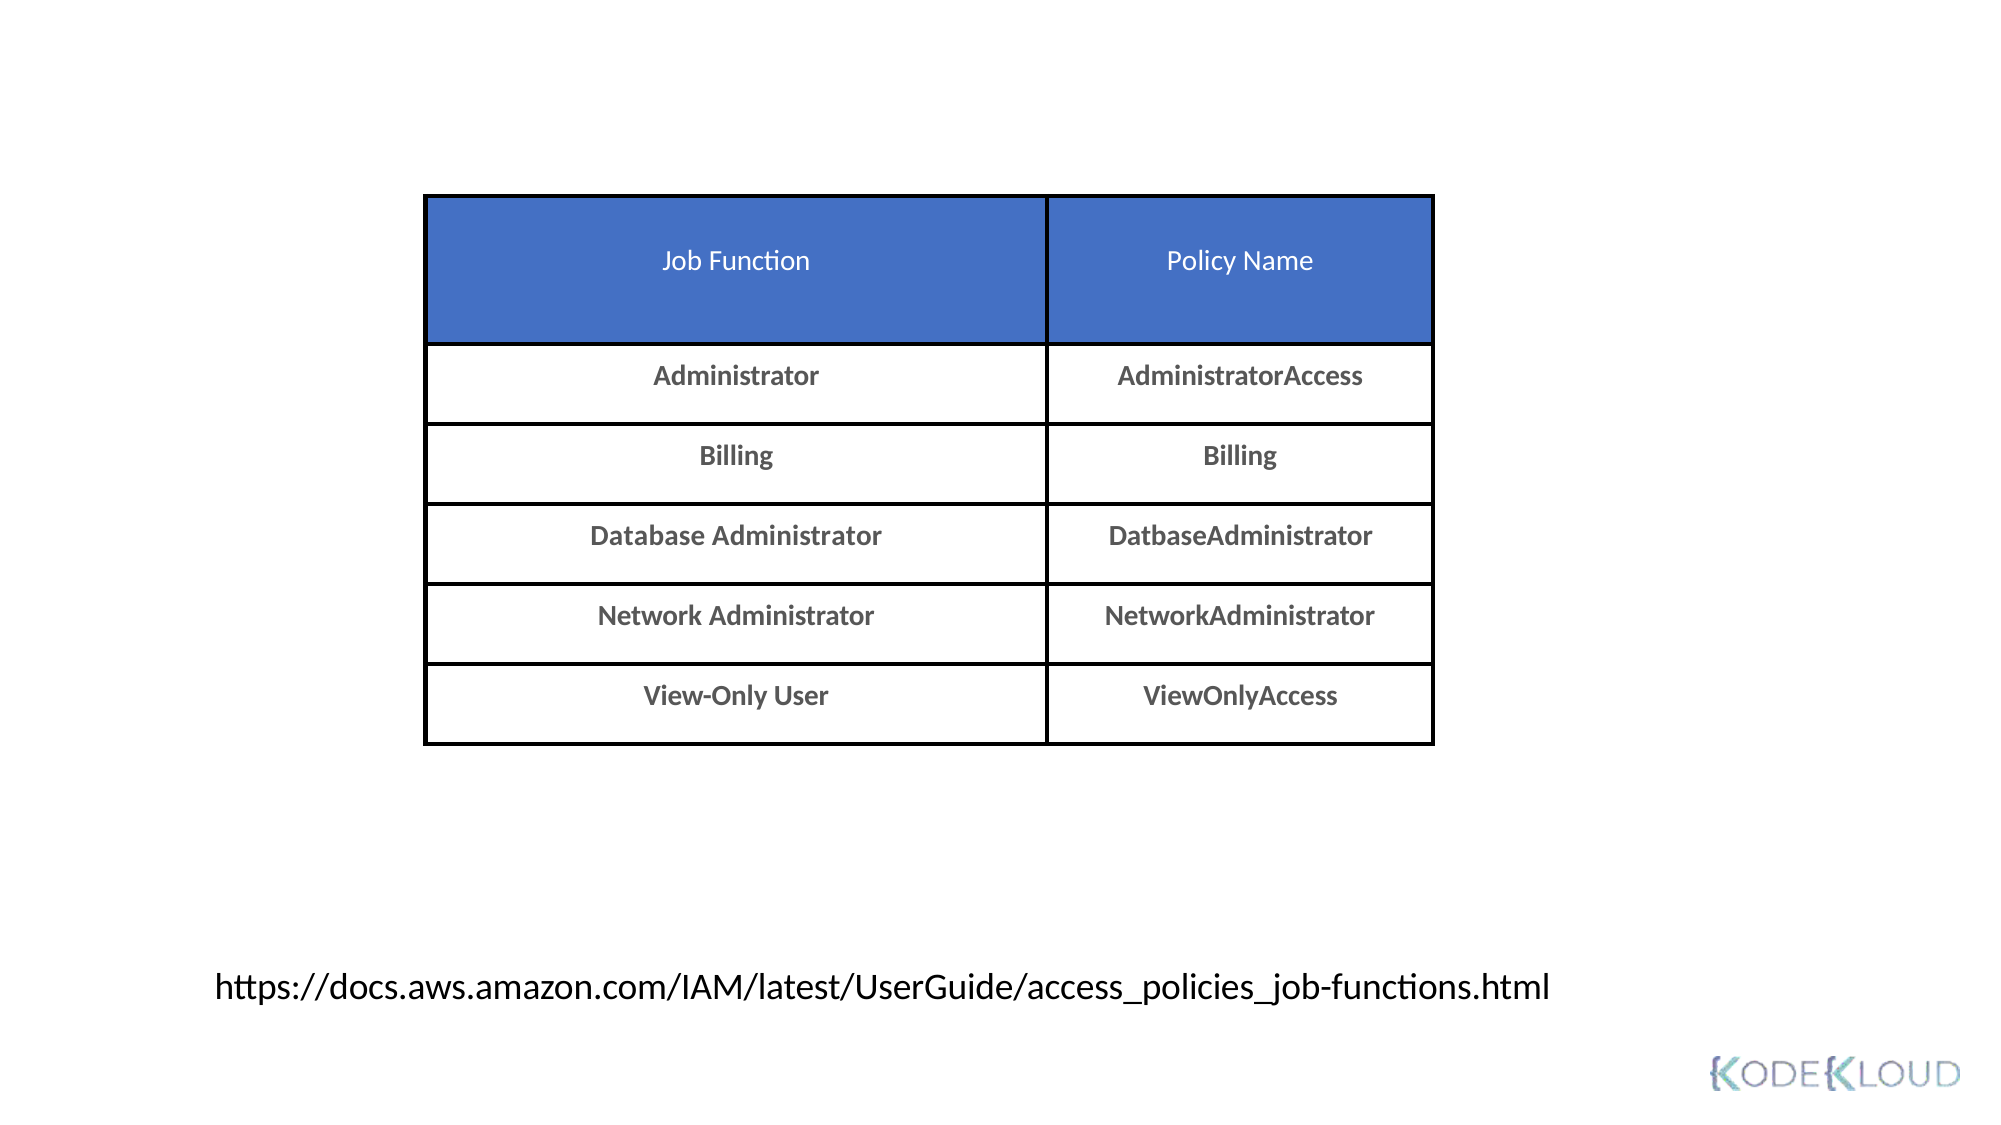

| Job Function | Policy Name |
| --- | --- |
| Administrator | AdministratorAccess |
| Billing | Billing |
| Database Administrator | DatbaseAdministrator |
| Network Administrator | NetworkAdministrator |
| View-Only User | ViewOnlyAccess |
https://docs.aws.amazon.com/IAM/latest/UserGuide/access_policies_job-functions.html